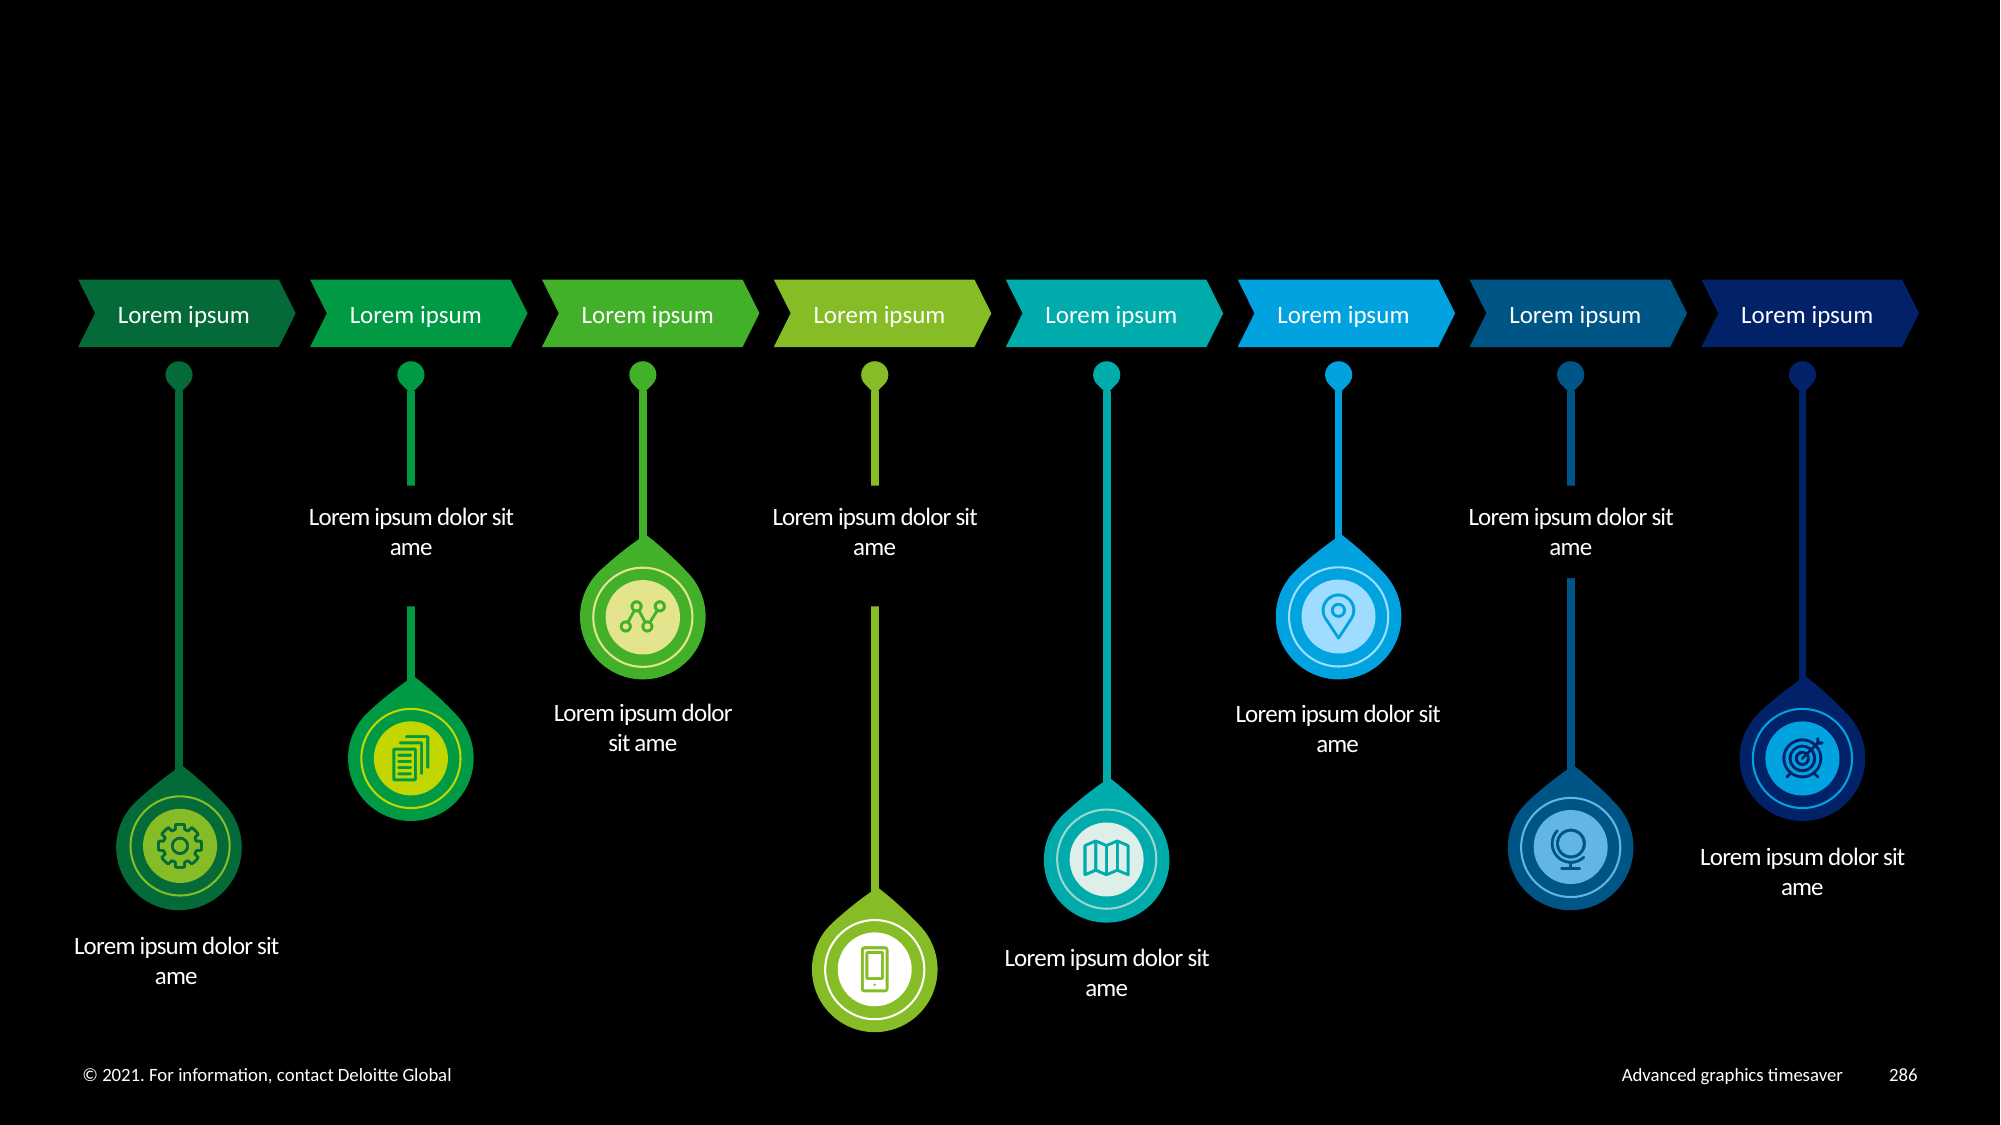

Brainstorm Project Phases
Lorem ipsum
Lorem ipsum
Lorem ipsum
Lorem ipsum
Lorem ipsum
Lorem ipsum
Lorem ipsum
Lorem ipsum

Lorem ipsum dolor sit ame
Lorem ipsum dolor sit ame
Lorem ipsum dolor sit ame
Lorem ipsum dolor sit ame
Lorem ipsum dolor sit ame

Lorem ipsum dolor sit ame

Lorem ipsum dolor sit ame

Lorem ipsum dolor sit ame